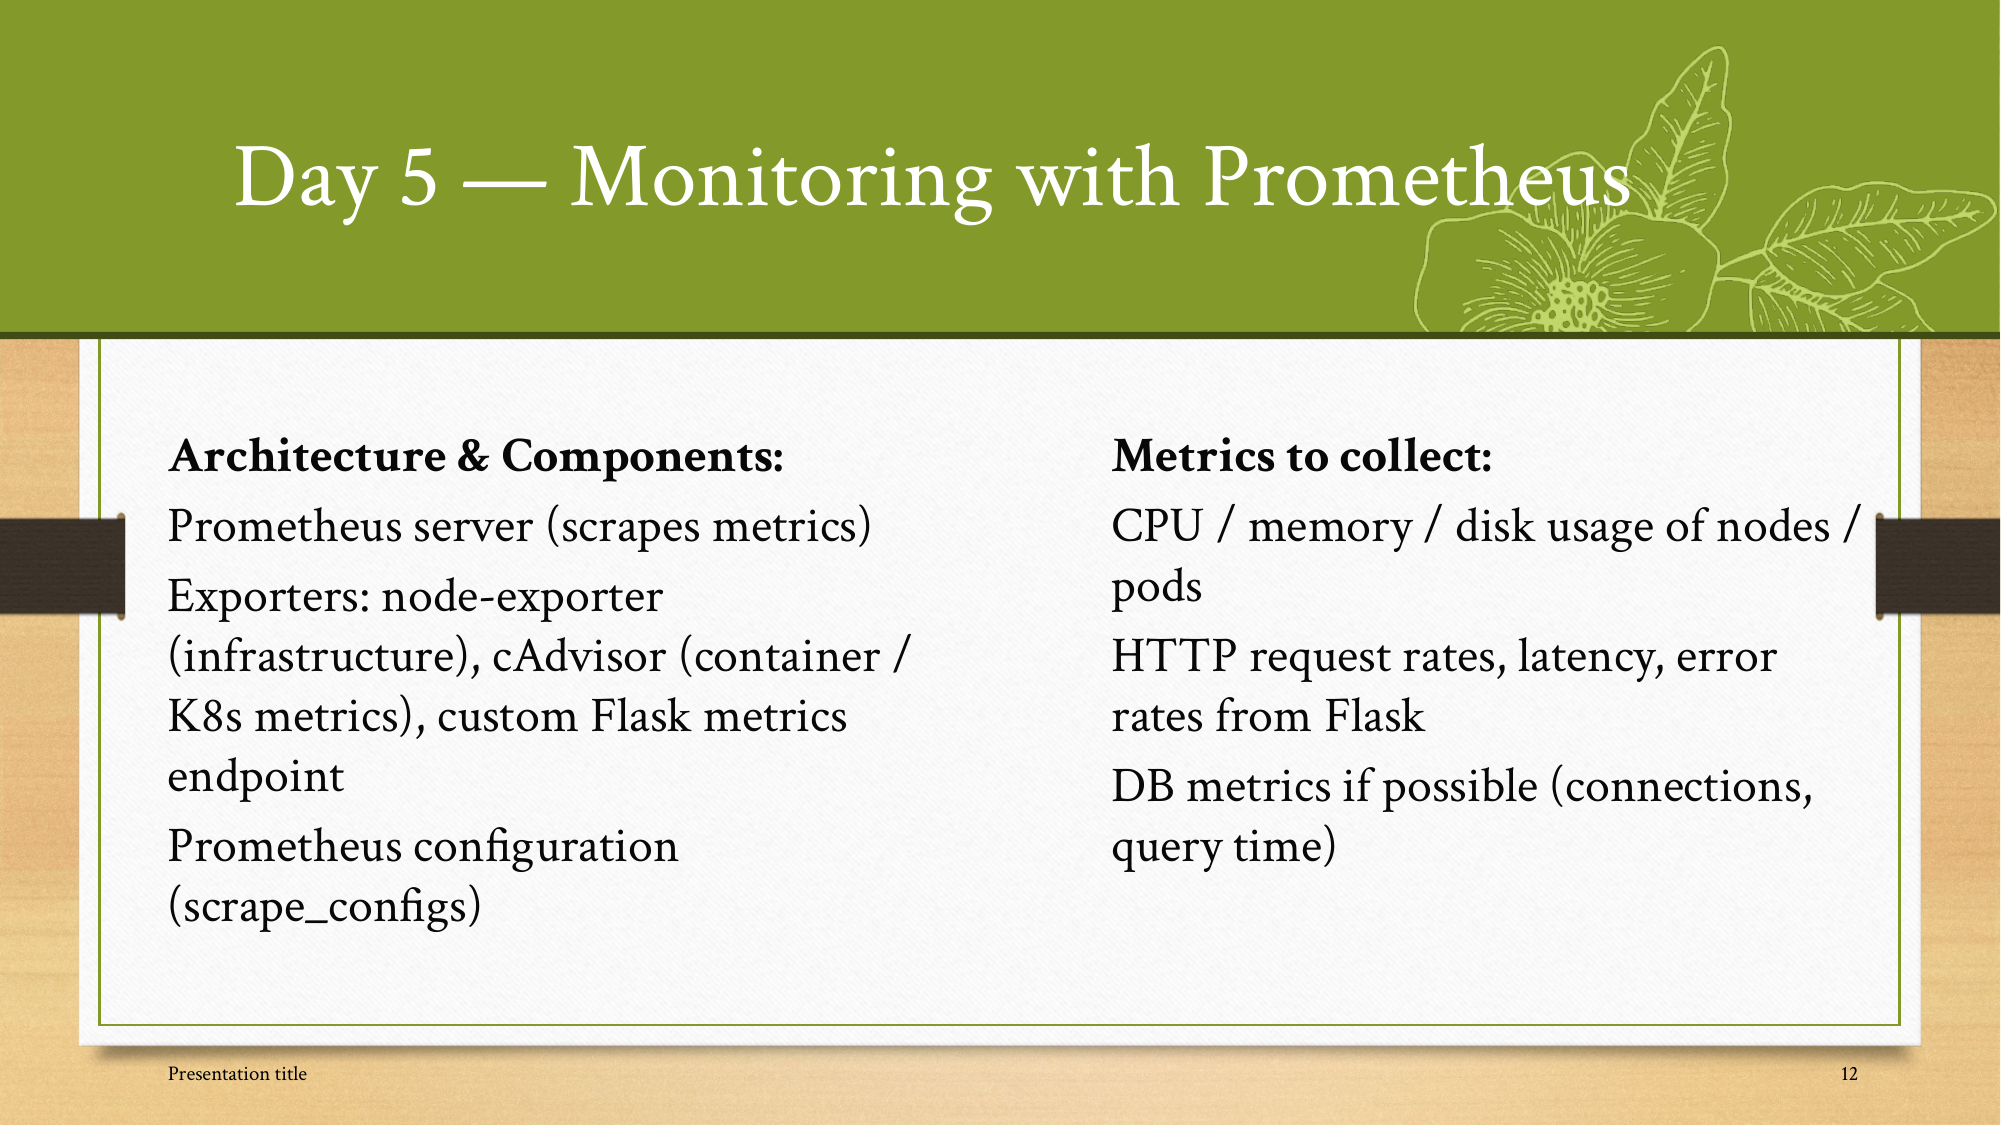

# Day 5 — Monitoring with Prometheus
Architecture & Components:
Prometheus server (scrapes metrics)
Exporters: node-exporter (infrastructure), cAdvisor (container / K8s metrics), custom Flask metrics endpoint
Prometheus configuration (scrape_configs)

Metrics to collect:
CPU / memory / disk usage of nodes / pods
HTTP request rates, latency, error rates from Flask
DB metrics if possible (connections, query time)

Presentation title
12